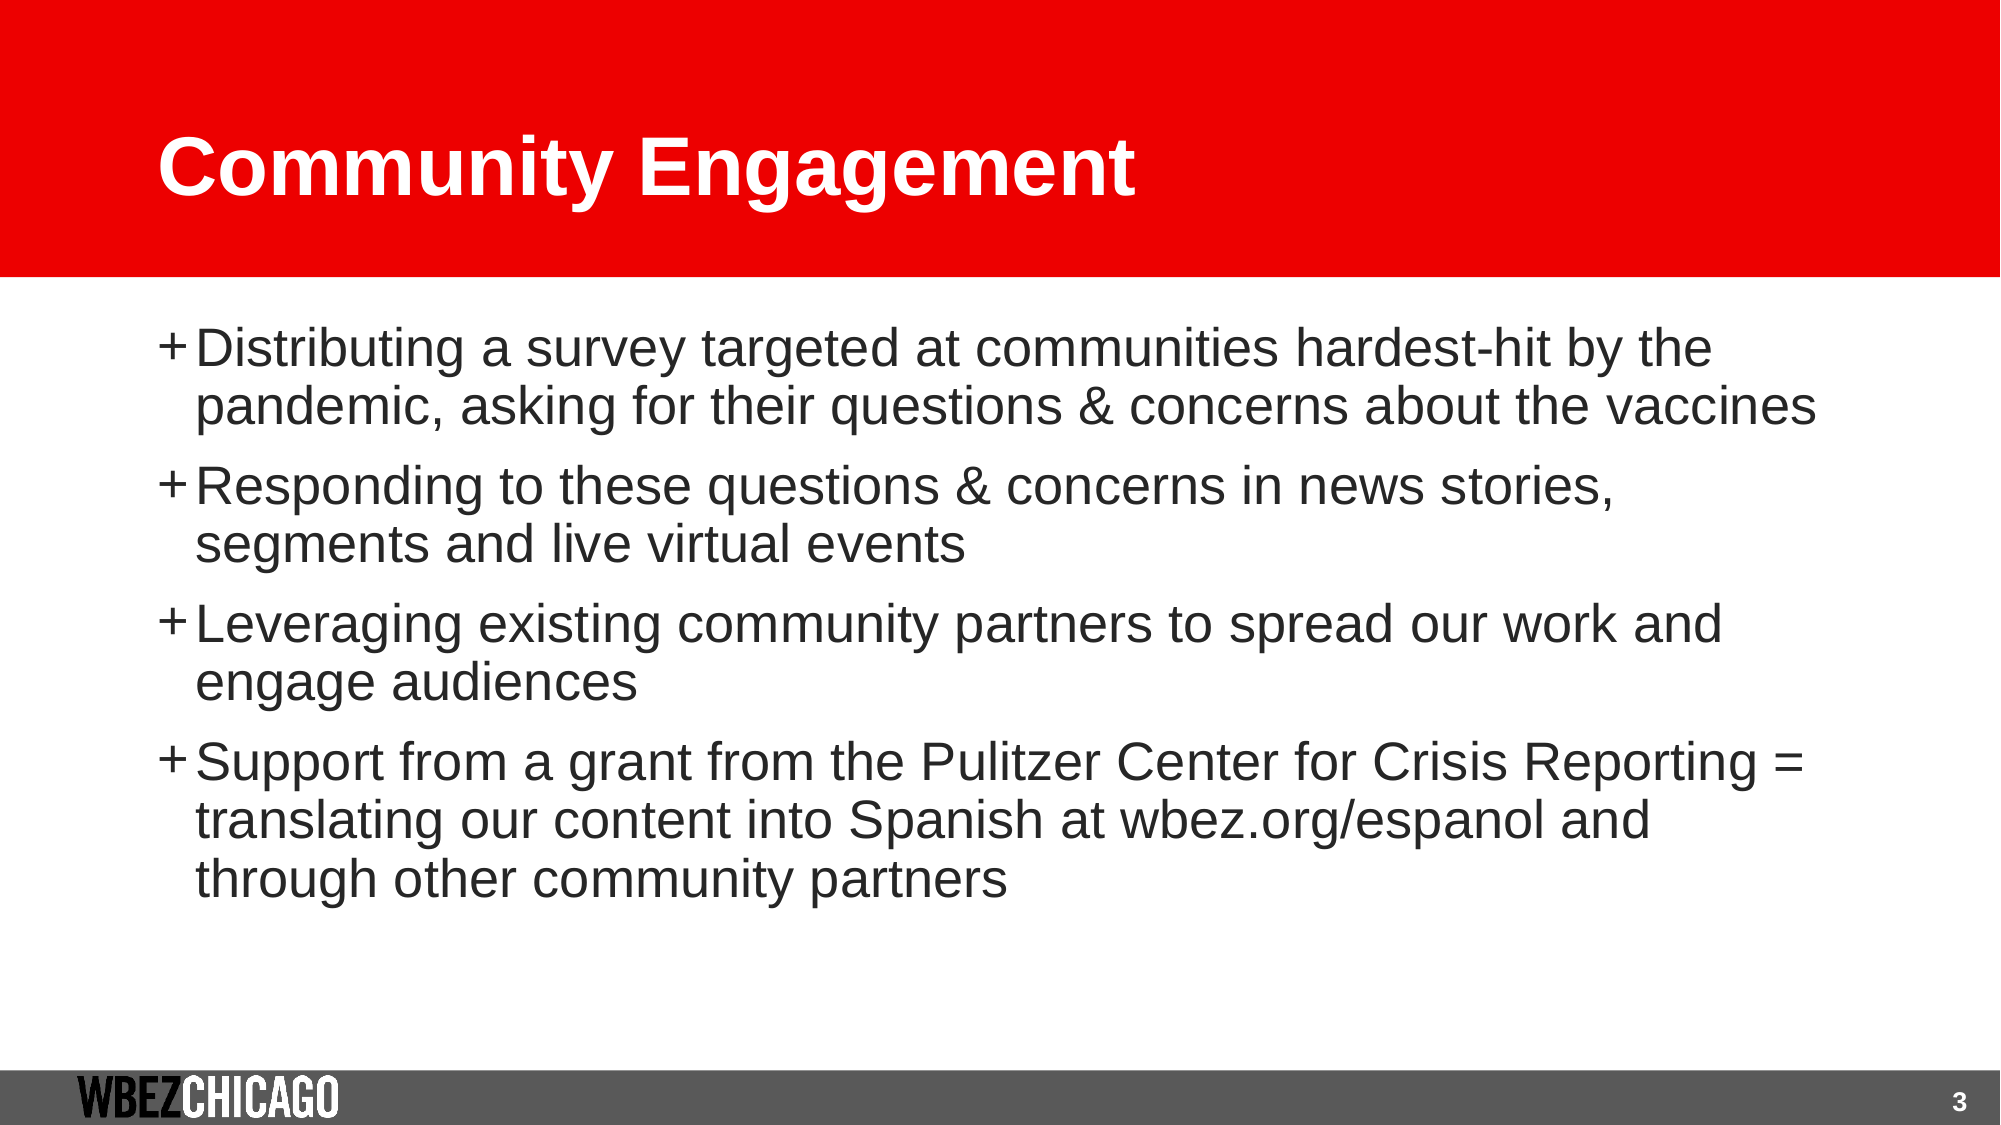

# Community Engagement
Distributing a survey targeted at communities hardest-hit by the pandemic, asking for their questions & concerns about the vaccines
Responding to these questions & concerns in news stories, segments and live virtual events
Leveraging existing community partners to spread our work and engage audiences
Support from a grant from the Pulitzer Center for Crisis Reporting =  translating our content into Spanish at wbez.org/espanol and through other community partners